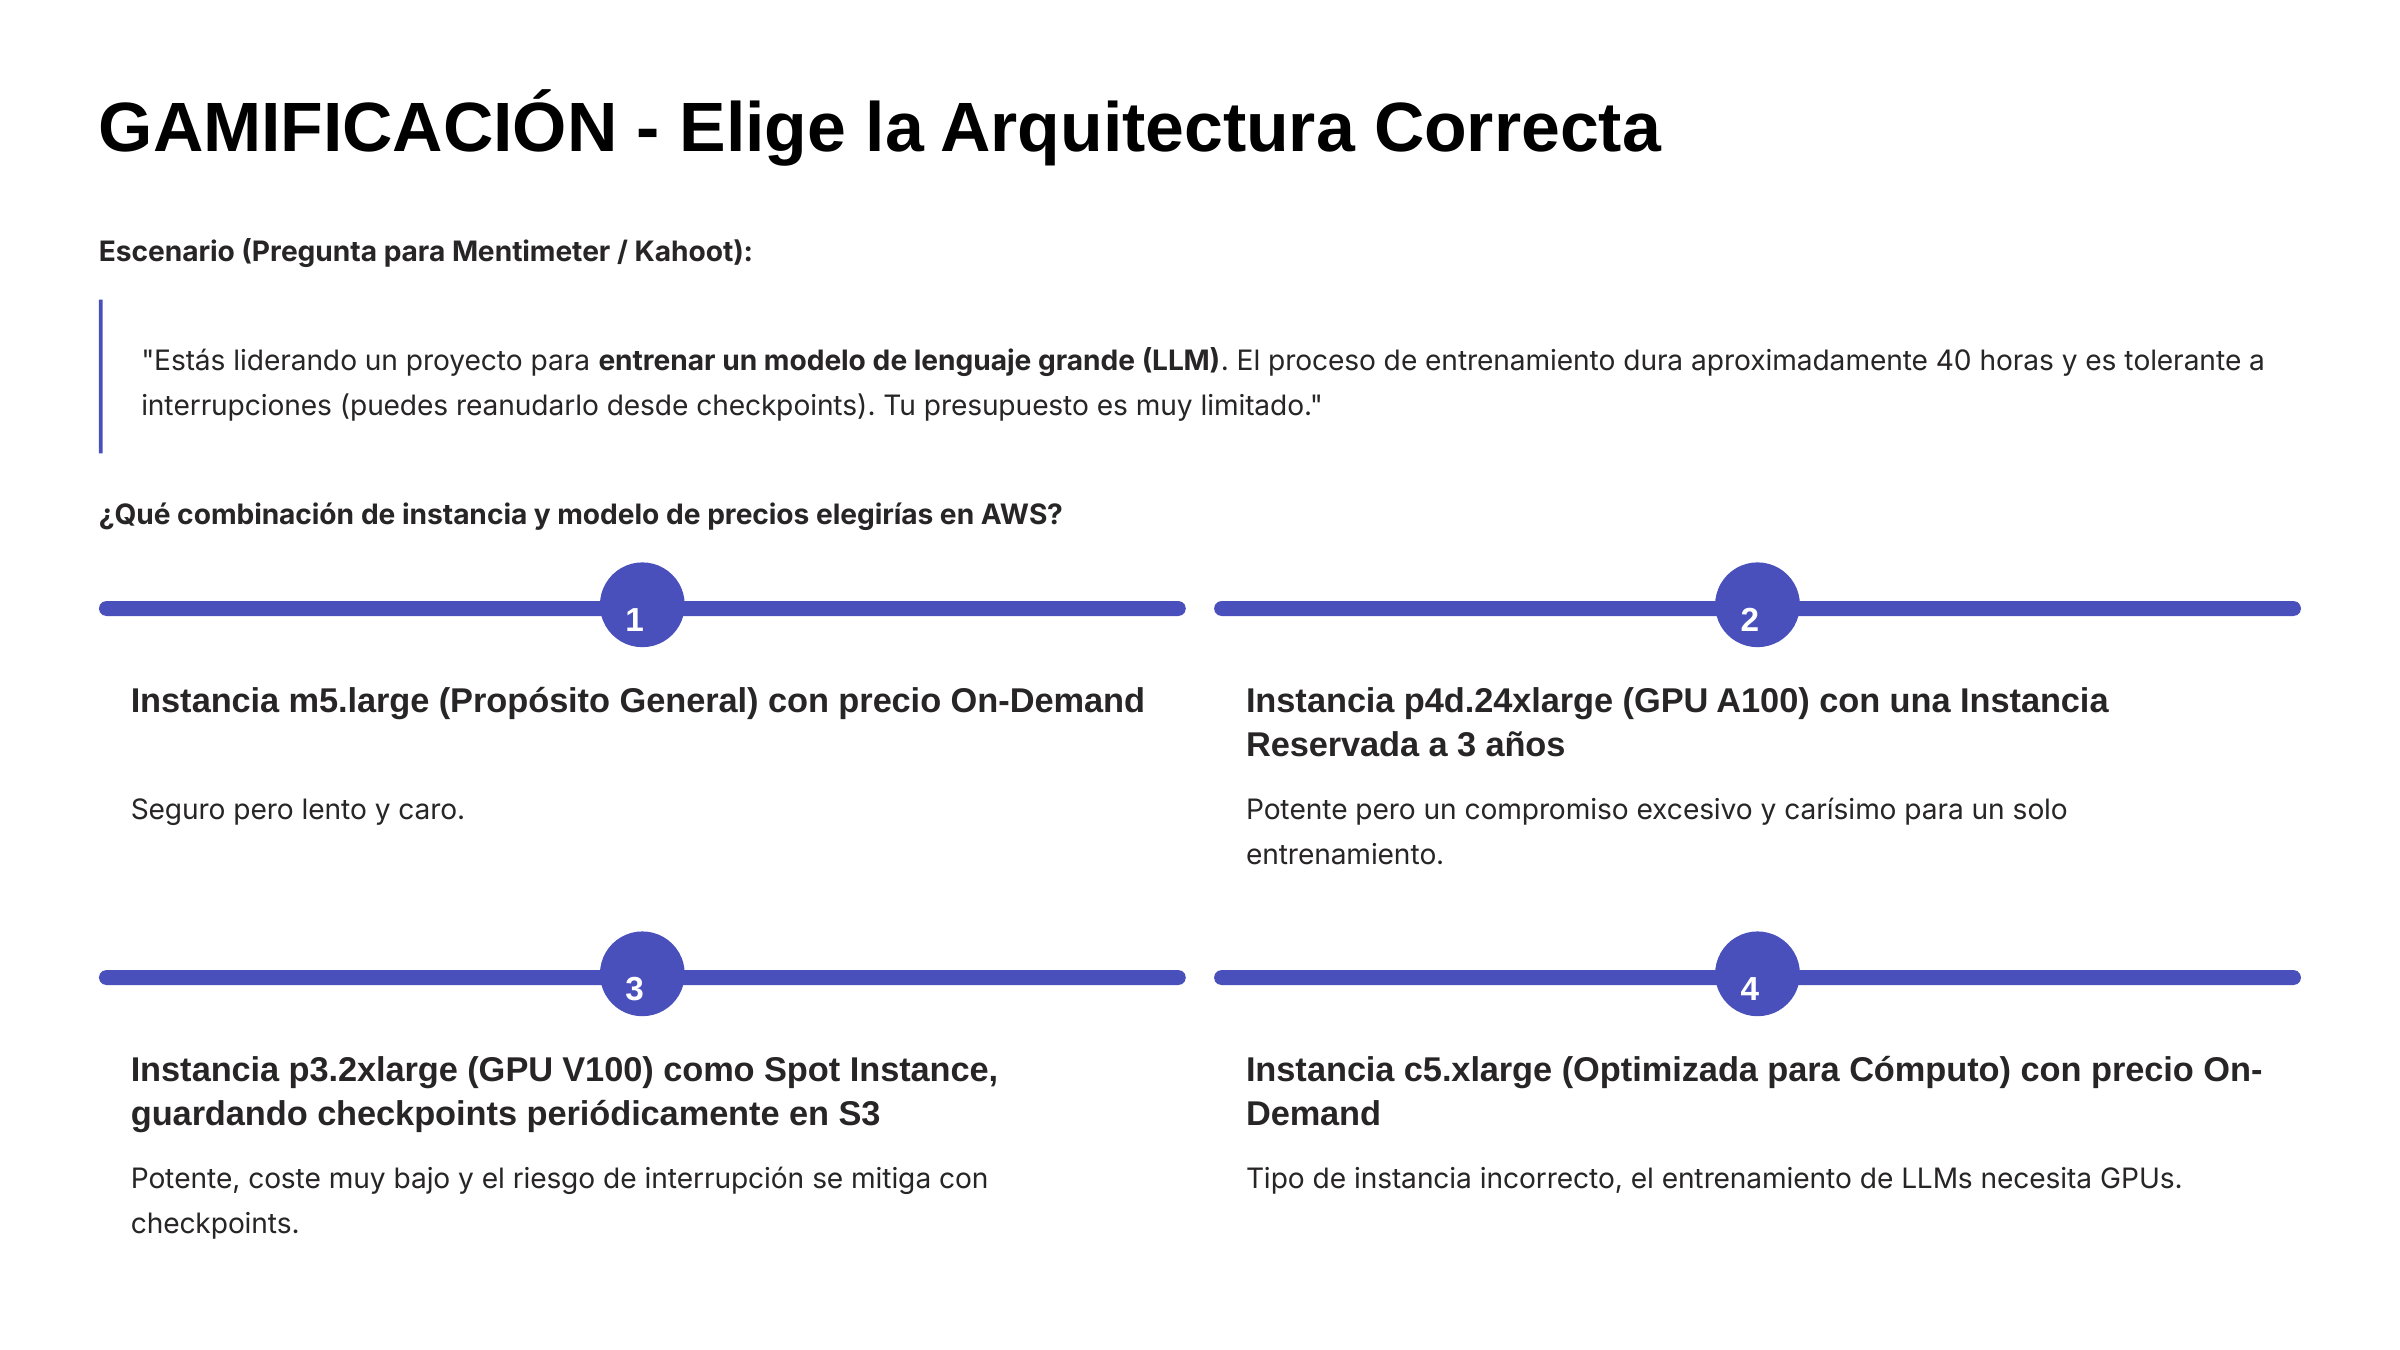

GAMIFICACIÓN - Elige la Arquitectura Correcta
Escenario (Pregunta para Mentimeter / Kahoot):

"Estás liderando un proyecto para entrenar un modelo de lenguaje grande (LLM). El proceso de entrenamiento dura aproximadamente 40 horas y es tolerante a interrupciones (puedes reanudarlo desde checkpoints). Tu presupuesto es muy limitado."
¿Qué combinación de instancia y modelo de precios elegirías en AWS?

1
2

Instancia m5.large (Propósito General) con precio On-Demand
Instancia p4d.24xlarge (GPU A100) con una Instancia Reservada a 3 años
Seguro pero lento y caro.
Potente pero un compromiso excesivo y carísimo para un solo entrenamiento.

3
4

Instancia p3.2xlarge (GPU V100) como Spot Instance, guardando checkpoints periódicamente en S3
Instancia c5.xlarge (Optimizada para Cómputo) con precio On-Demand
Potente, coste muy bajo y el riesgo de interrupción se mitiga con checkpoints.
Tipo de instancia incorrecto, el entrenamiento de LLMs necesita GPUs.